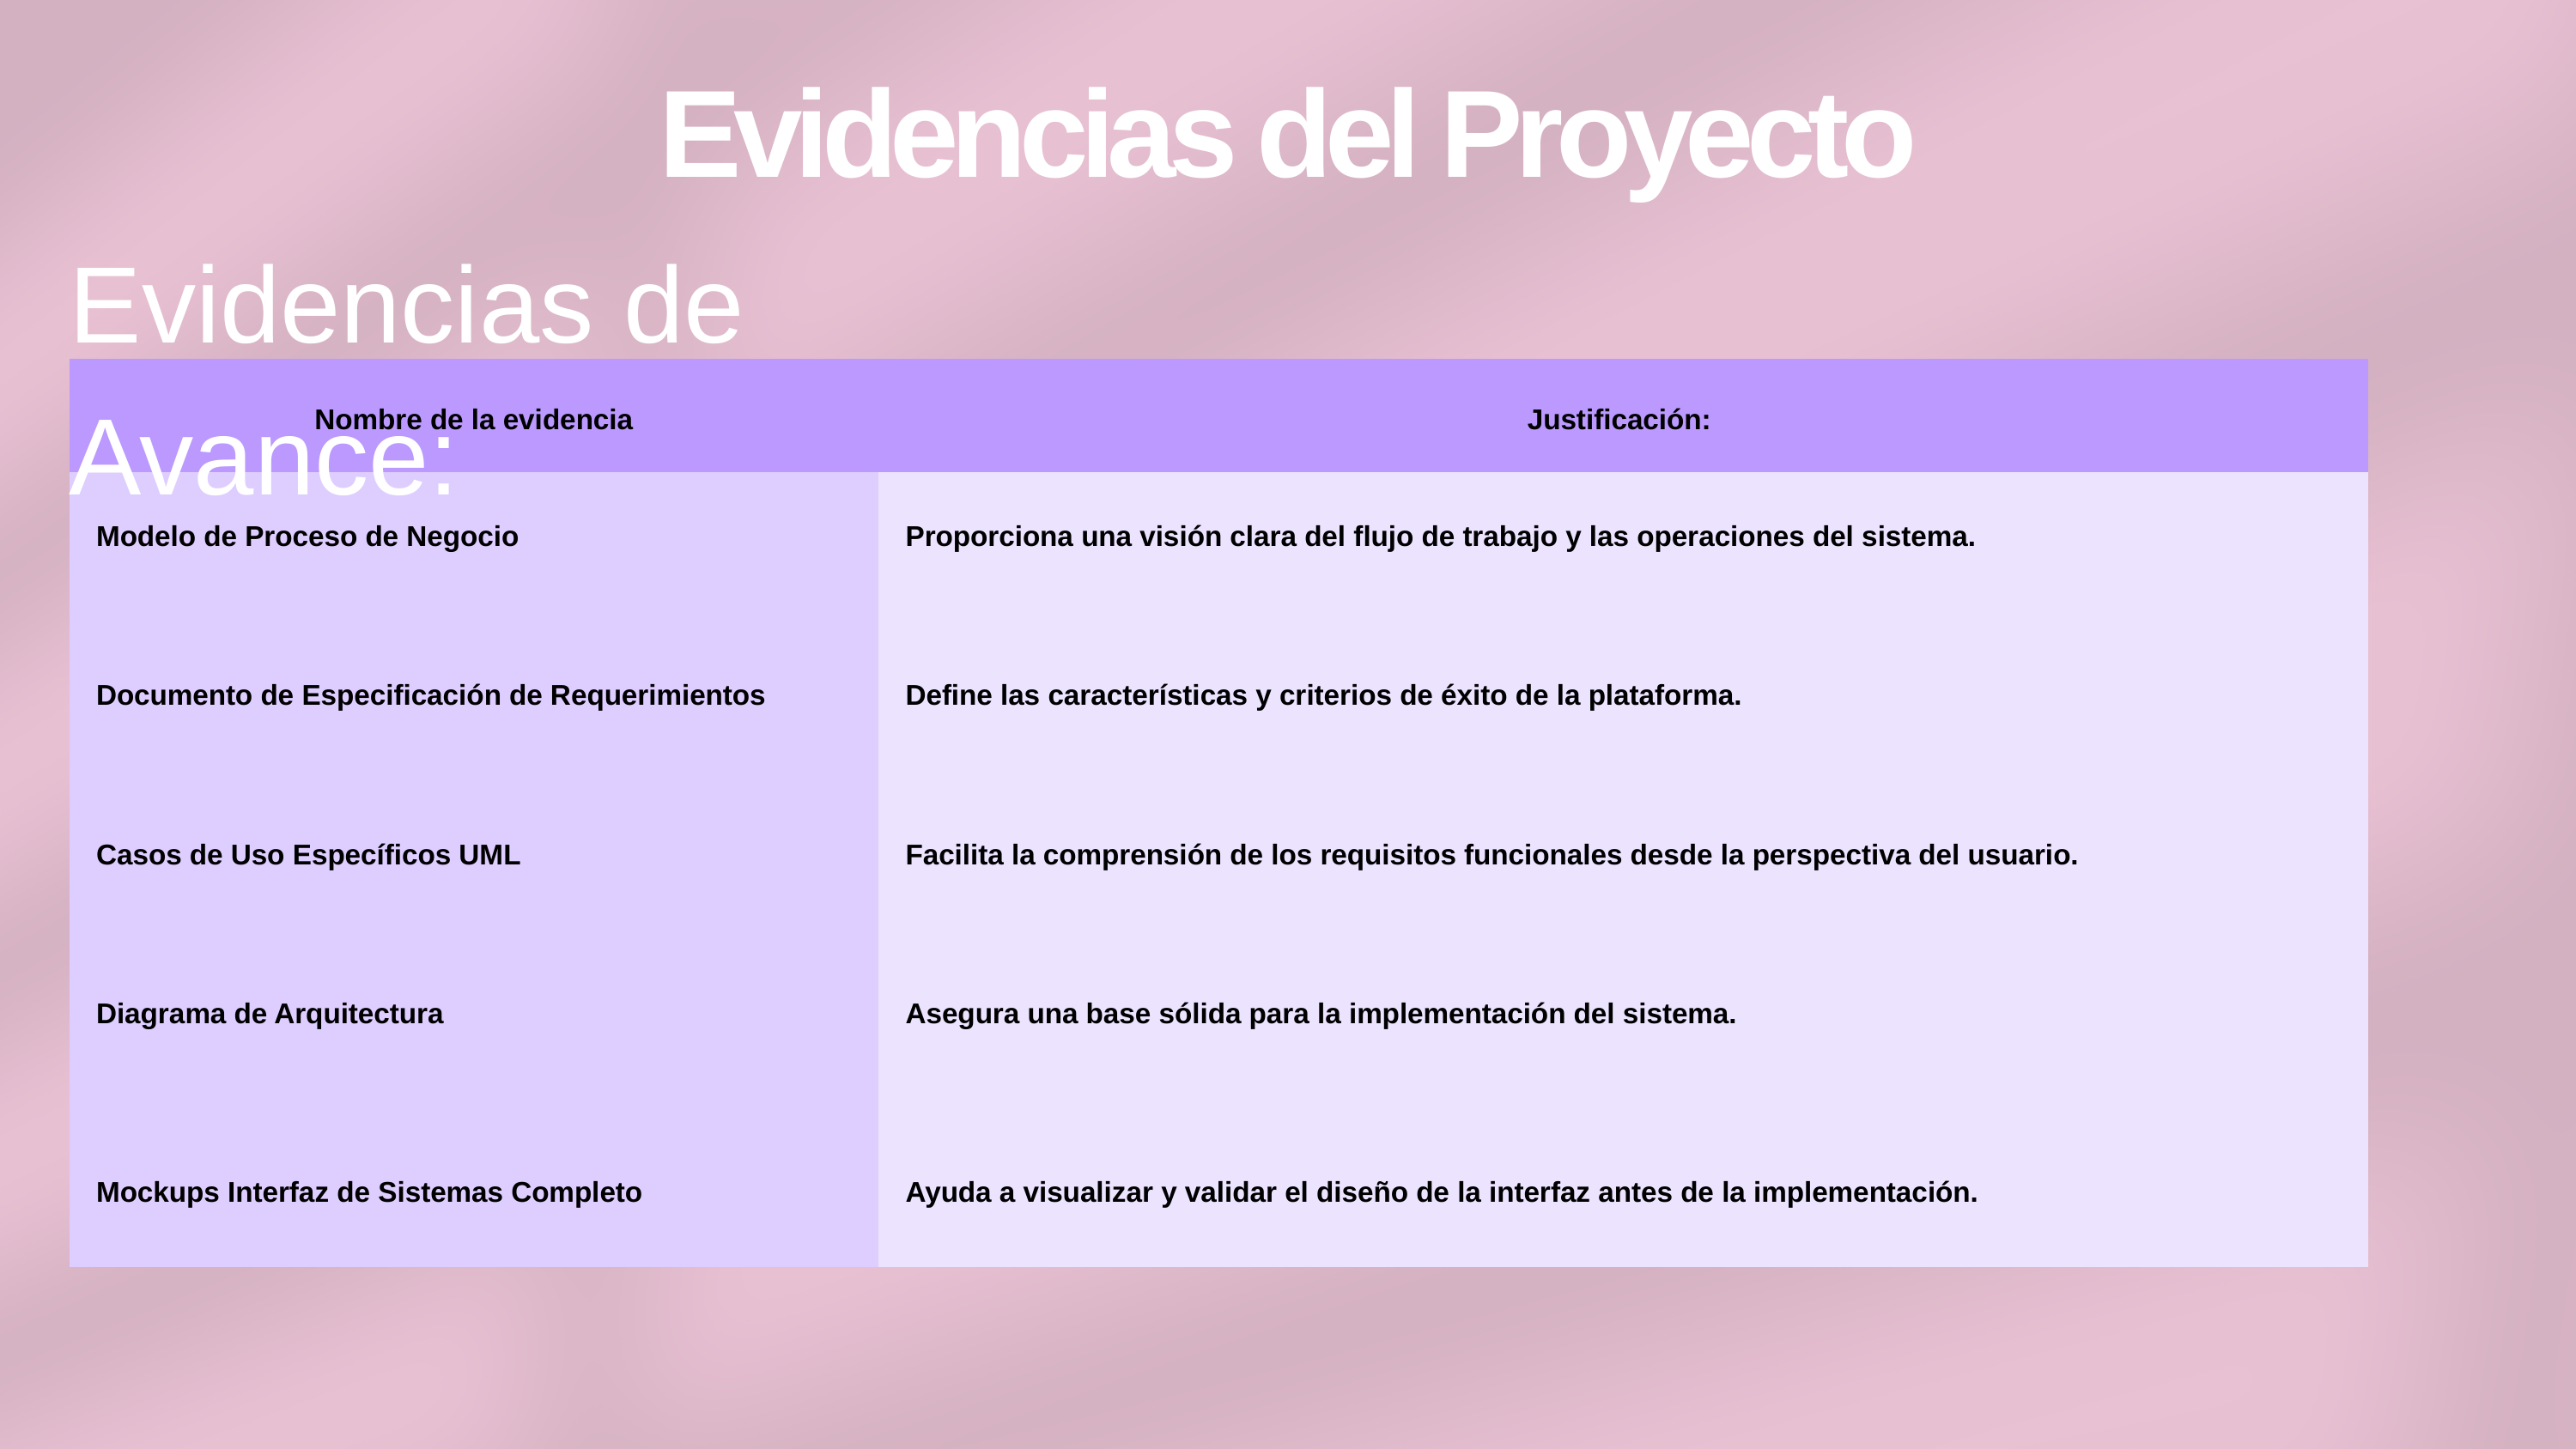

Evidencias del Proyecto
Evidencias de Avance:
| Nombre de la evidencia | Justificación: |
| --- | --- |
| Modelo de Proceso de Negocio | Proporciona una visión clara del flujo de trabajo y las operaciones del sistema. |
| Documento de Especificación de Requerimientos | Define las características y criterios de éxito de la plataforma. |
| Casos de Uso Específicos UML | Facilita la comprensión de los requisitos funcionales desde la perspectiva del usuario. |
| Diagrama de Arquitectura | Asegura una base sólida para la implementación del sistema. |
| Mockups Interfaz de Sistemas Completo | Ayuda a visualizar y validar el diseño de la interfaz antes de la implementación. |